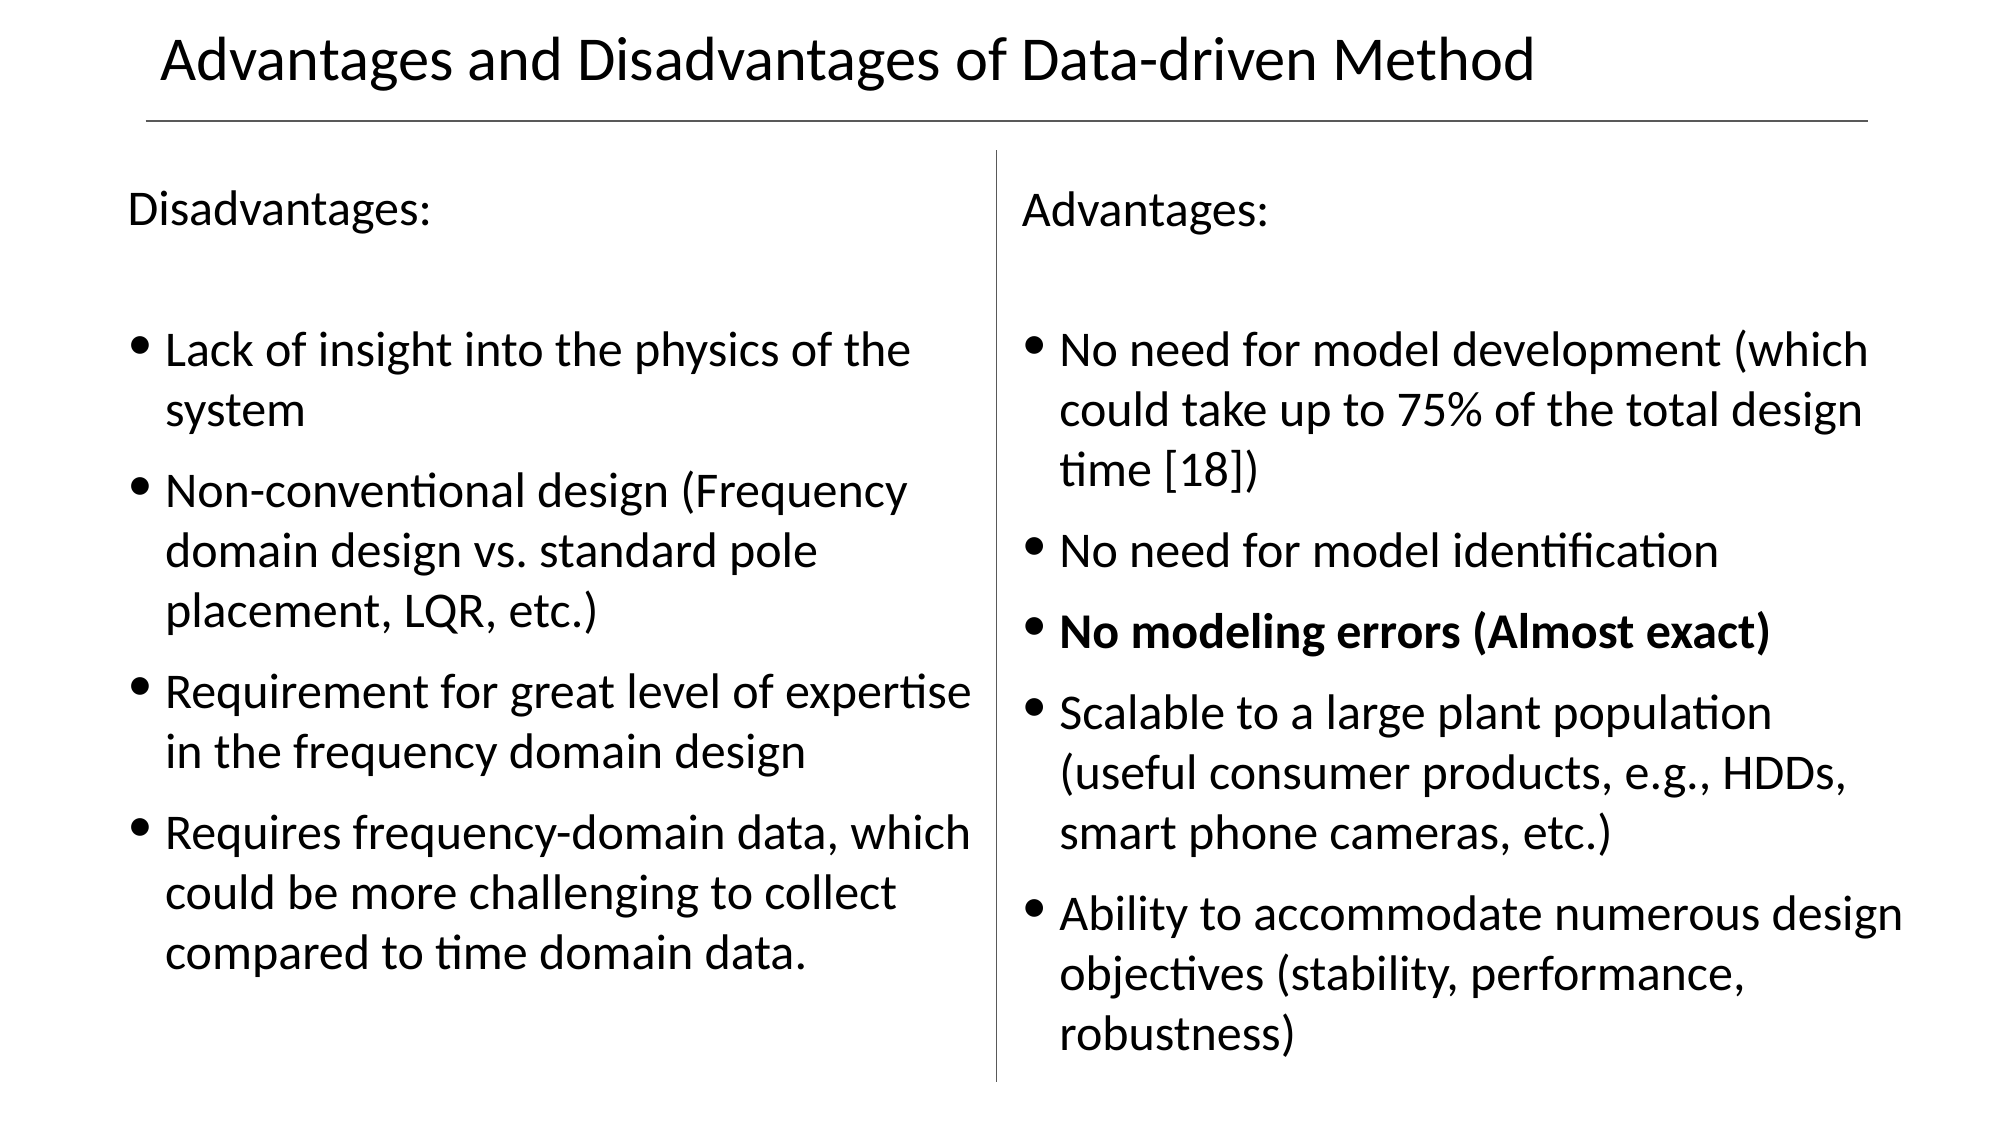

# Advantages and Disadvantages of Data-driven Method
Disadvantages:

Lack of insight into the physics of the system
Non-conventional design (Frequency domain design vs. standard pole placement, LQR, etc.)
Requirement for great level of expertise in the frequency domain design
Requires frequency-domain data, which could be more challenging to collect compared to time domain data.
Advantages:

No need for model development (which could take up to 75% of the total design time [18])
No need for model identification
No modeling errors (Almost exact)
Scalable to a large plant population (useful consumer products, e.g., HDDs, smart phone cameras, etc.)
Ability to accommodate numerous design objectives (stability, performance, robustness)